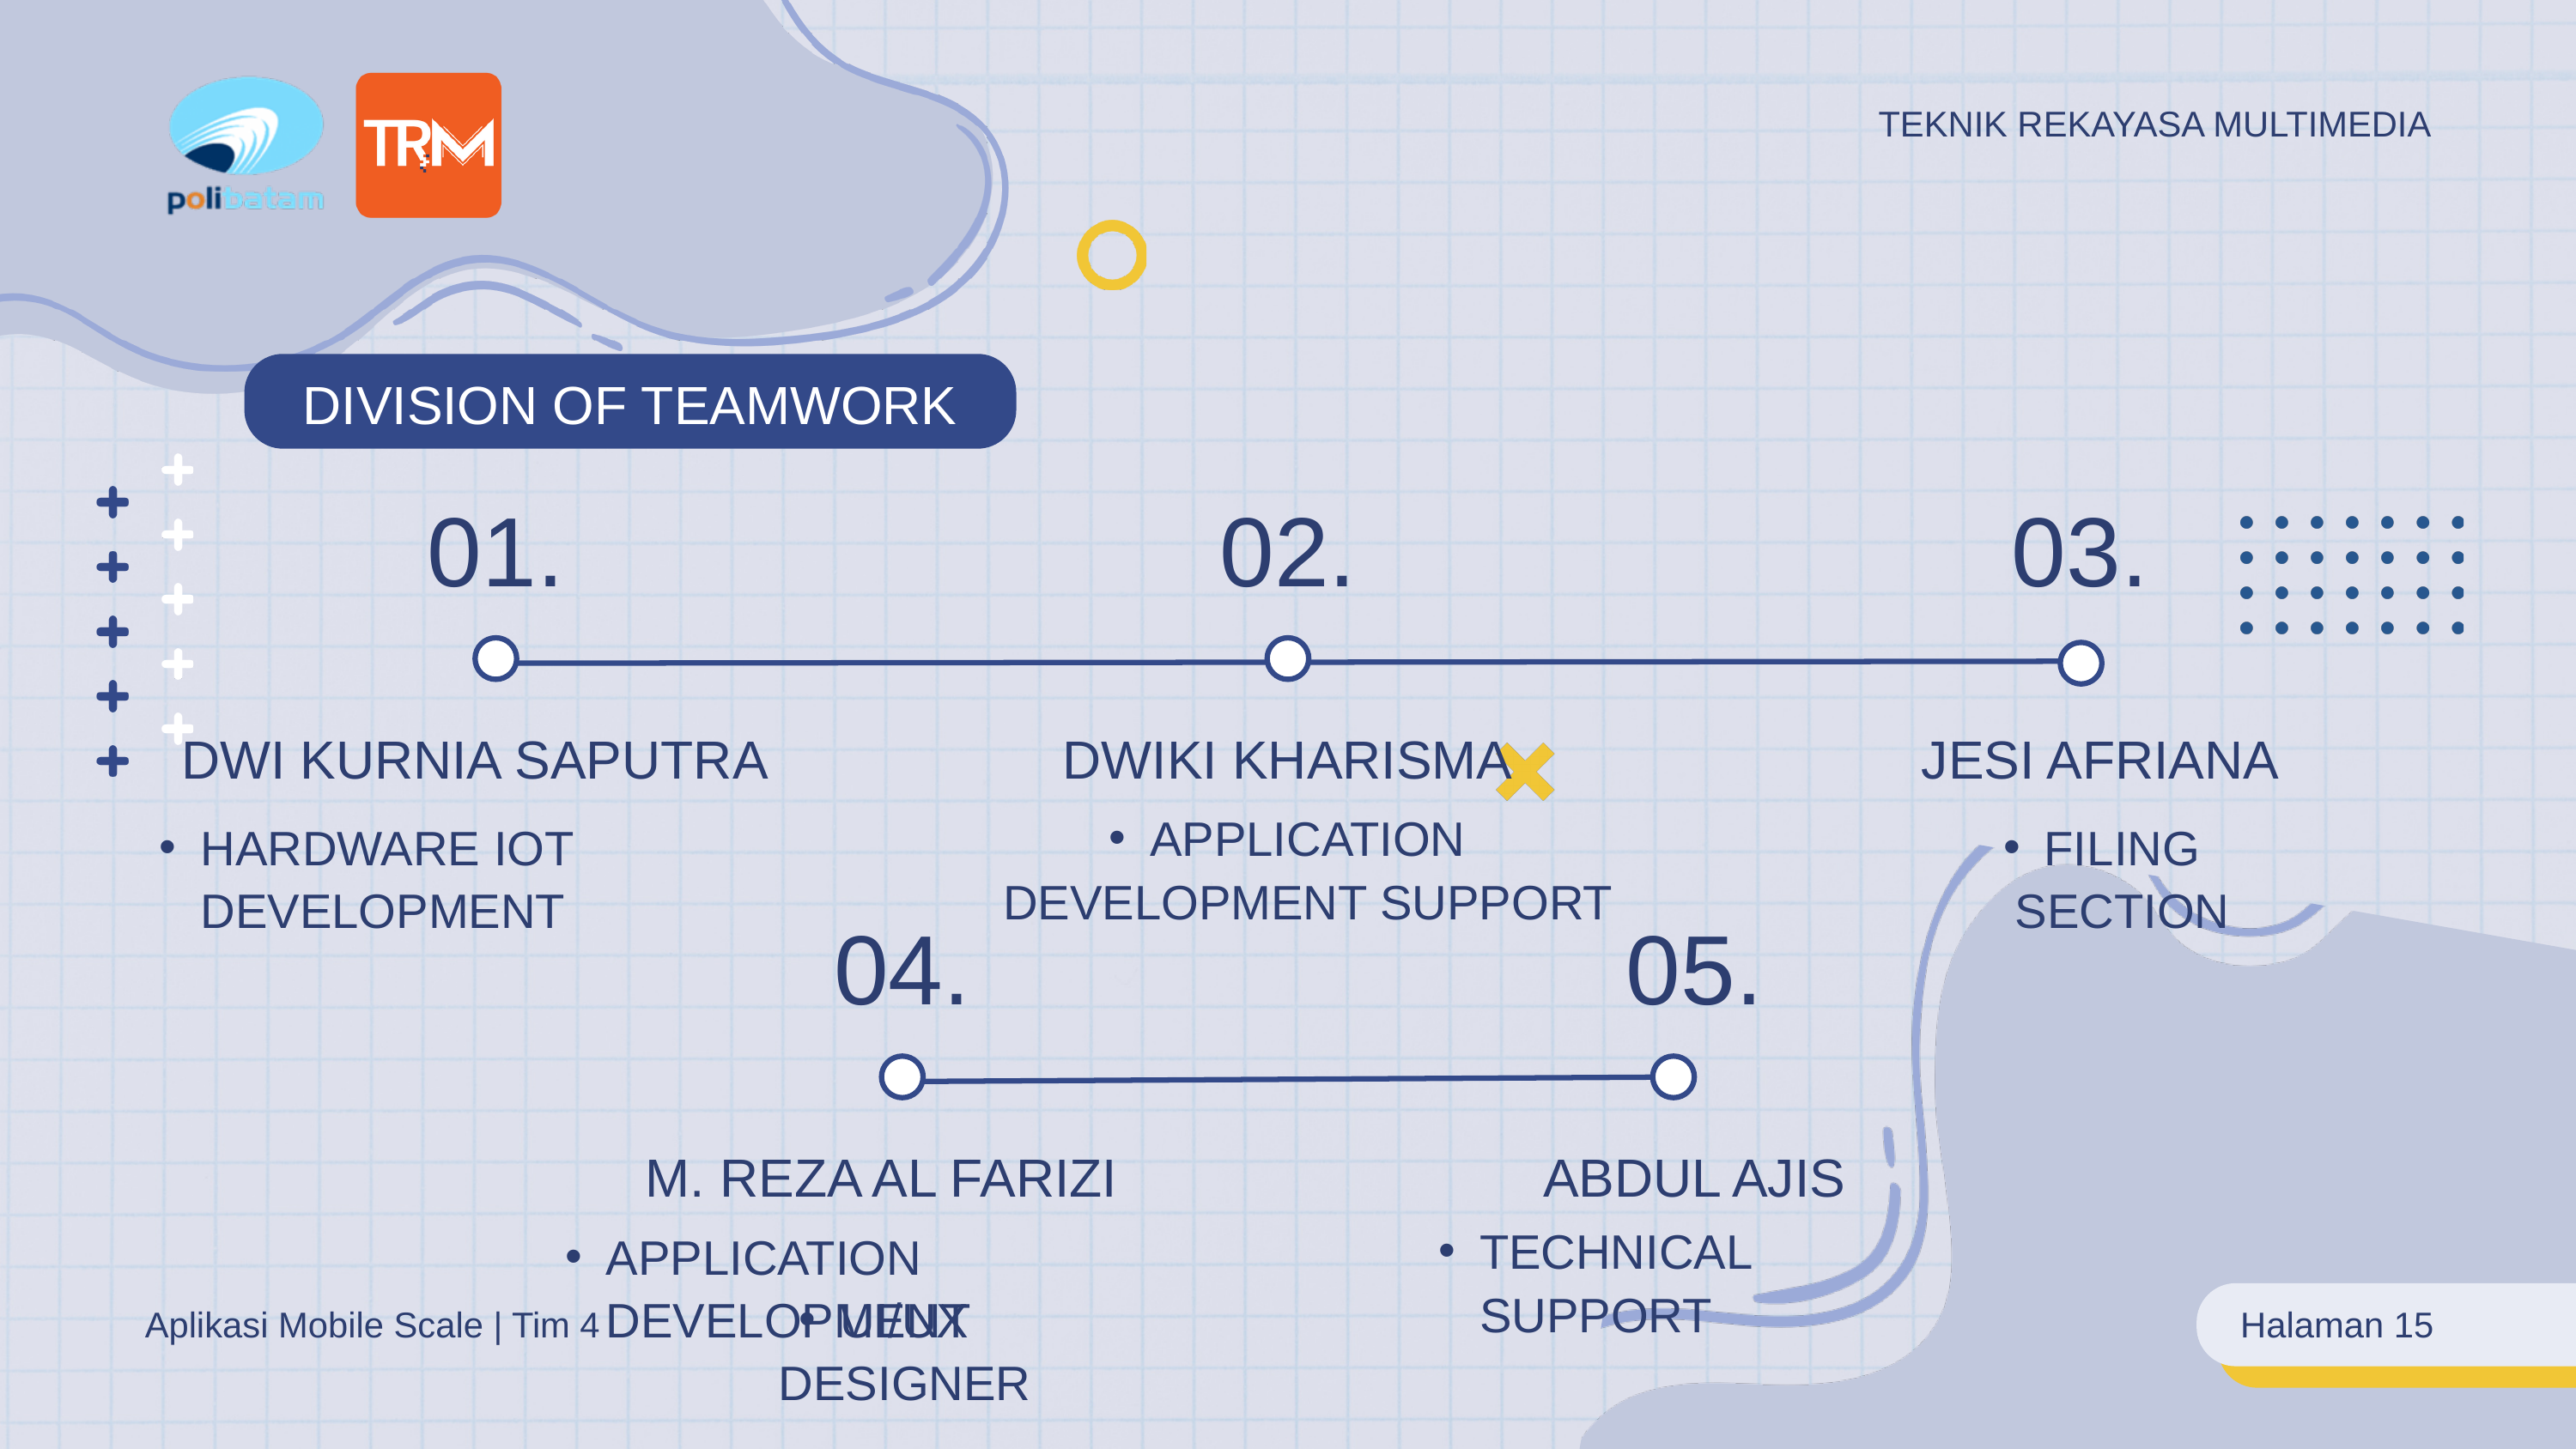

TEKNIK REKAYASA MULTIMEDIA

DIVISION OF TEAMWORK

01.
02.
03.

DWI KURNIA SAPUTRA
DWIKI KHARISMA
JESI AFRIANA

APPLICATION DEVELOPMENT SUPPORT
HARDWARE IOT DEVELOPMENT
FILING SECTION
04.
05.

M. REZA AL FARIZI
ABDUL AJIS
TECHNICAL SUPPORT
APPLICATION DEVELOPMENT

UI/UX DESIGNER

Aplikasi Mobile Scale | Tim 4
Halaman 15